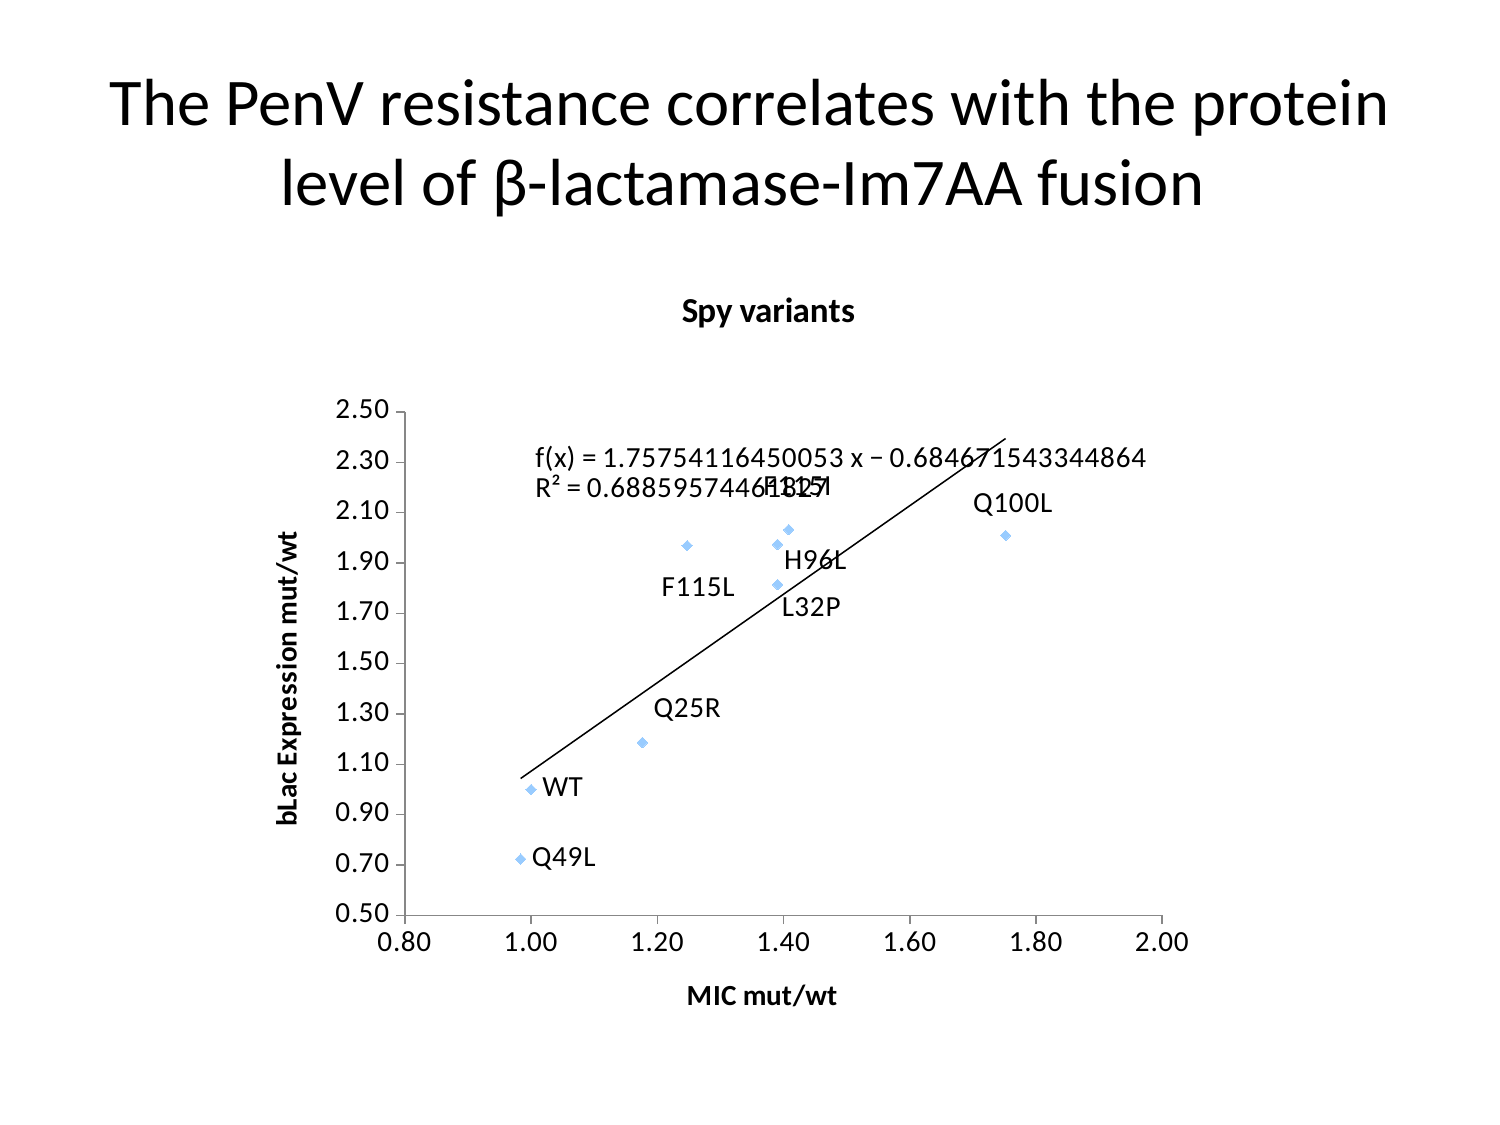

# The PenV resistance correlates with the protein level of β-lactamase-Im7AA fusion

### Chart:

| Category |  |
|---|---|